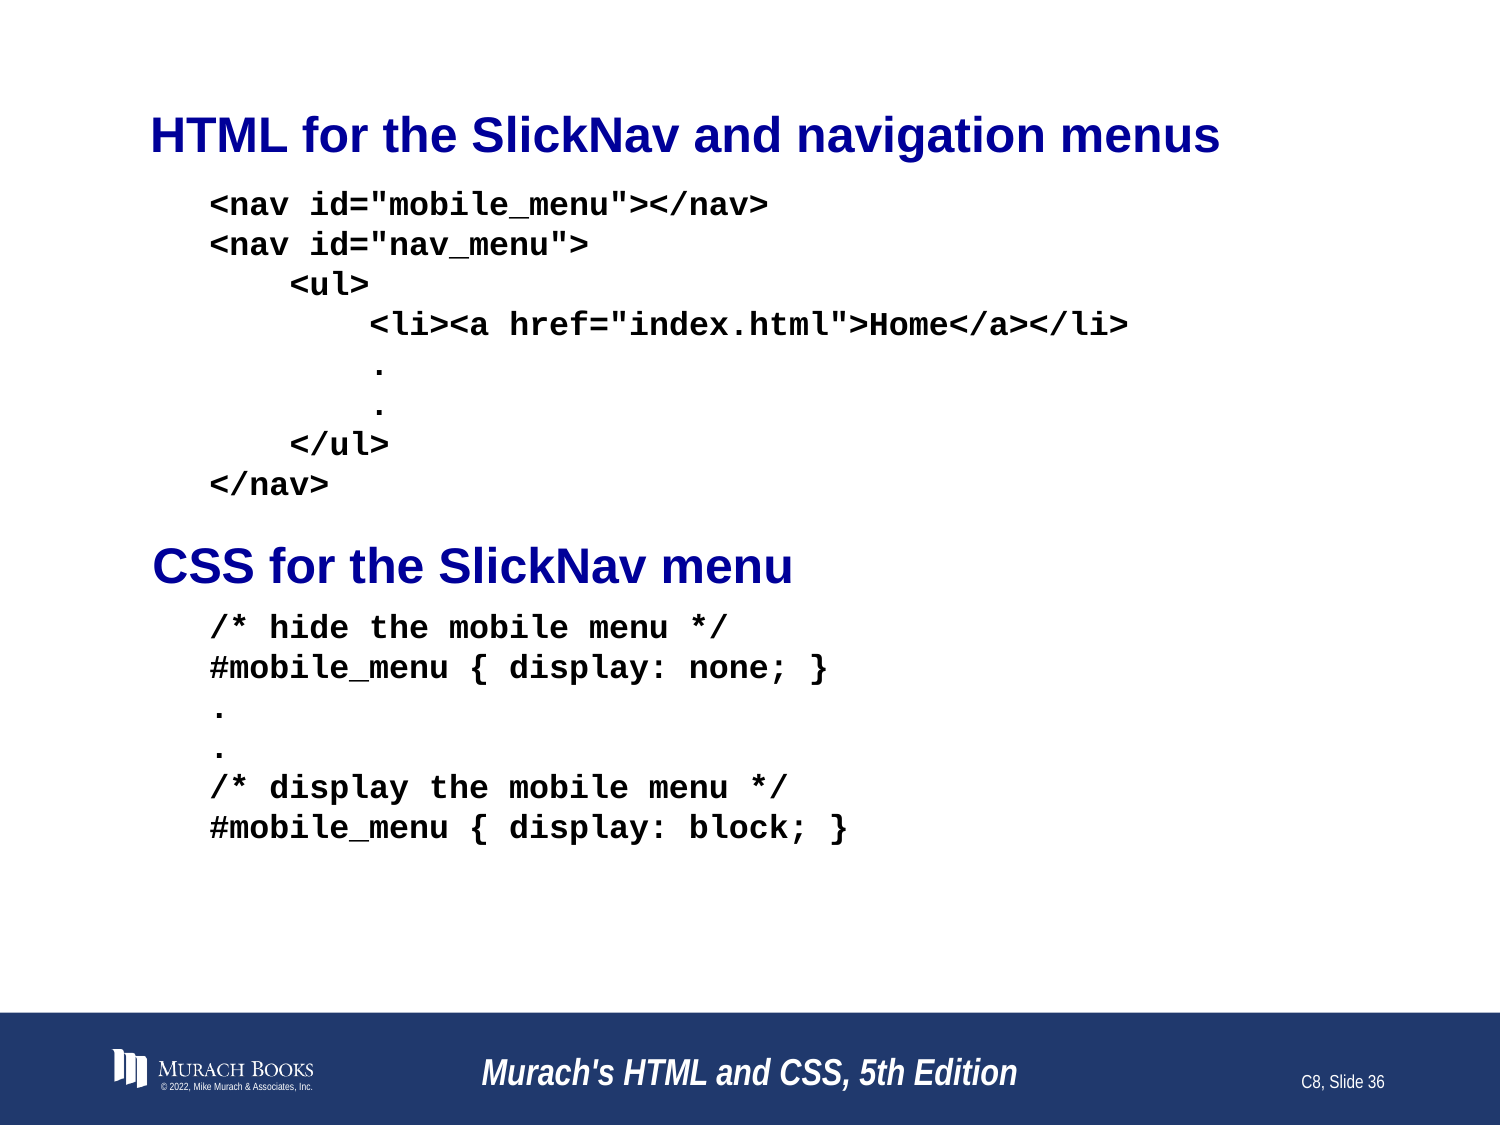

# HTML for the SlickNav and navigation menus
<nav id="mobile_menu"></nav>
<nav id="nav_menu">
    <ul>
        <li><a href="index.html">Home</a></li>
        .
        .
    </ul>
</nav>
CSS for the SlickNav menu
/* hide the mobile menu */
#mobile_menu { display: none; }
.
.
/* display the mobile menu */
#mobile_menu { display: block; }

© 2022, Mike Murach & Associates, Inc.
Murach's HTML and CSS, 5th Edition

C8, Slide 36